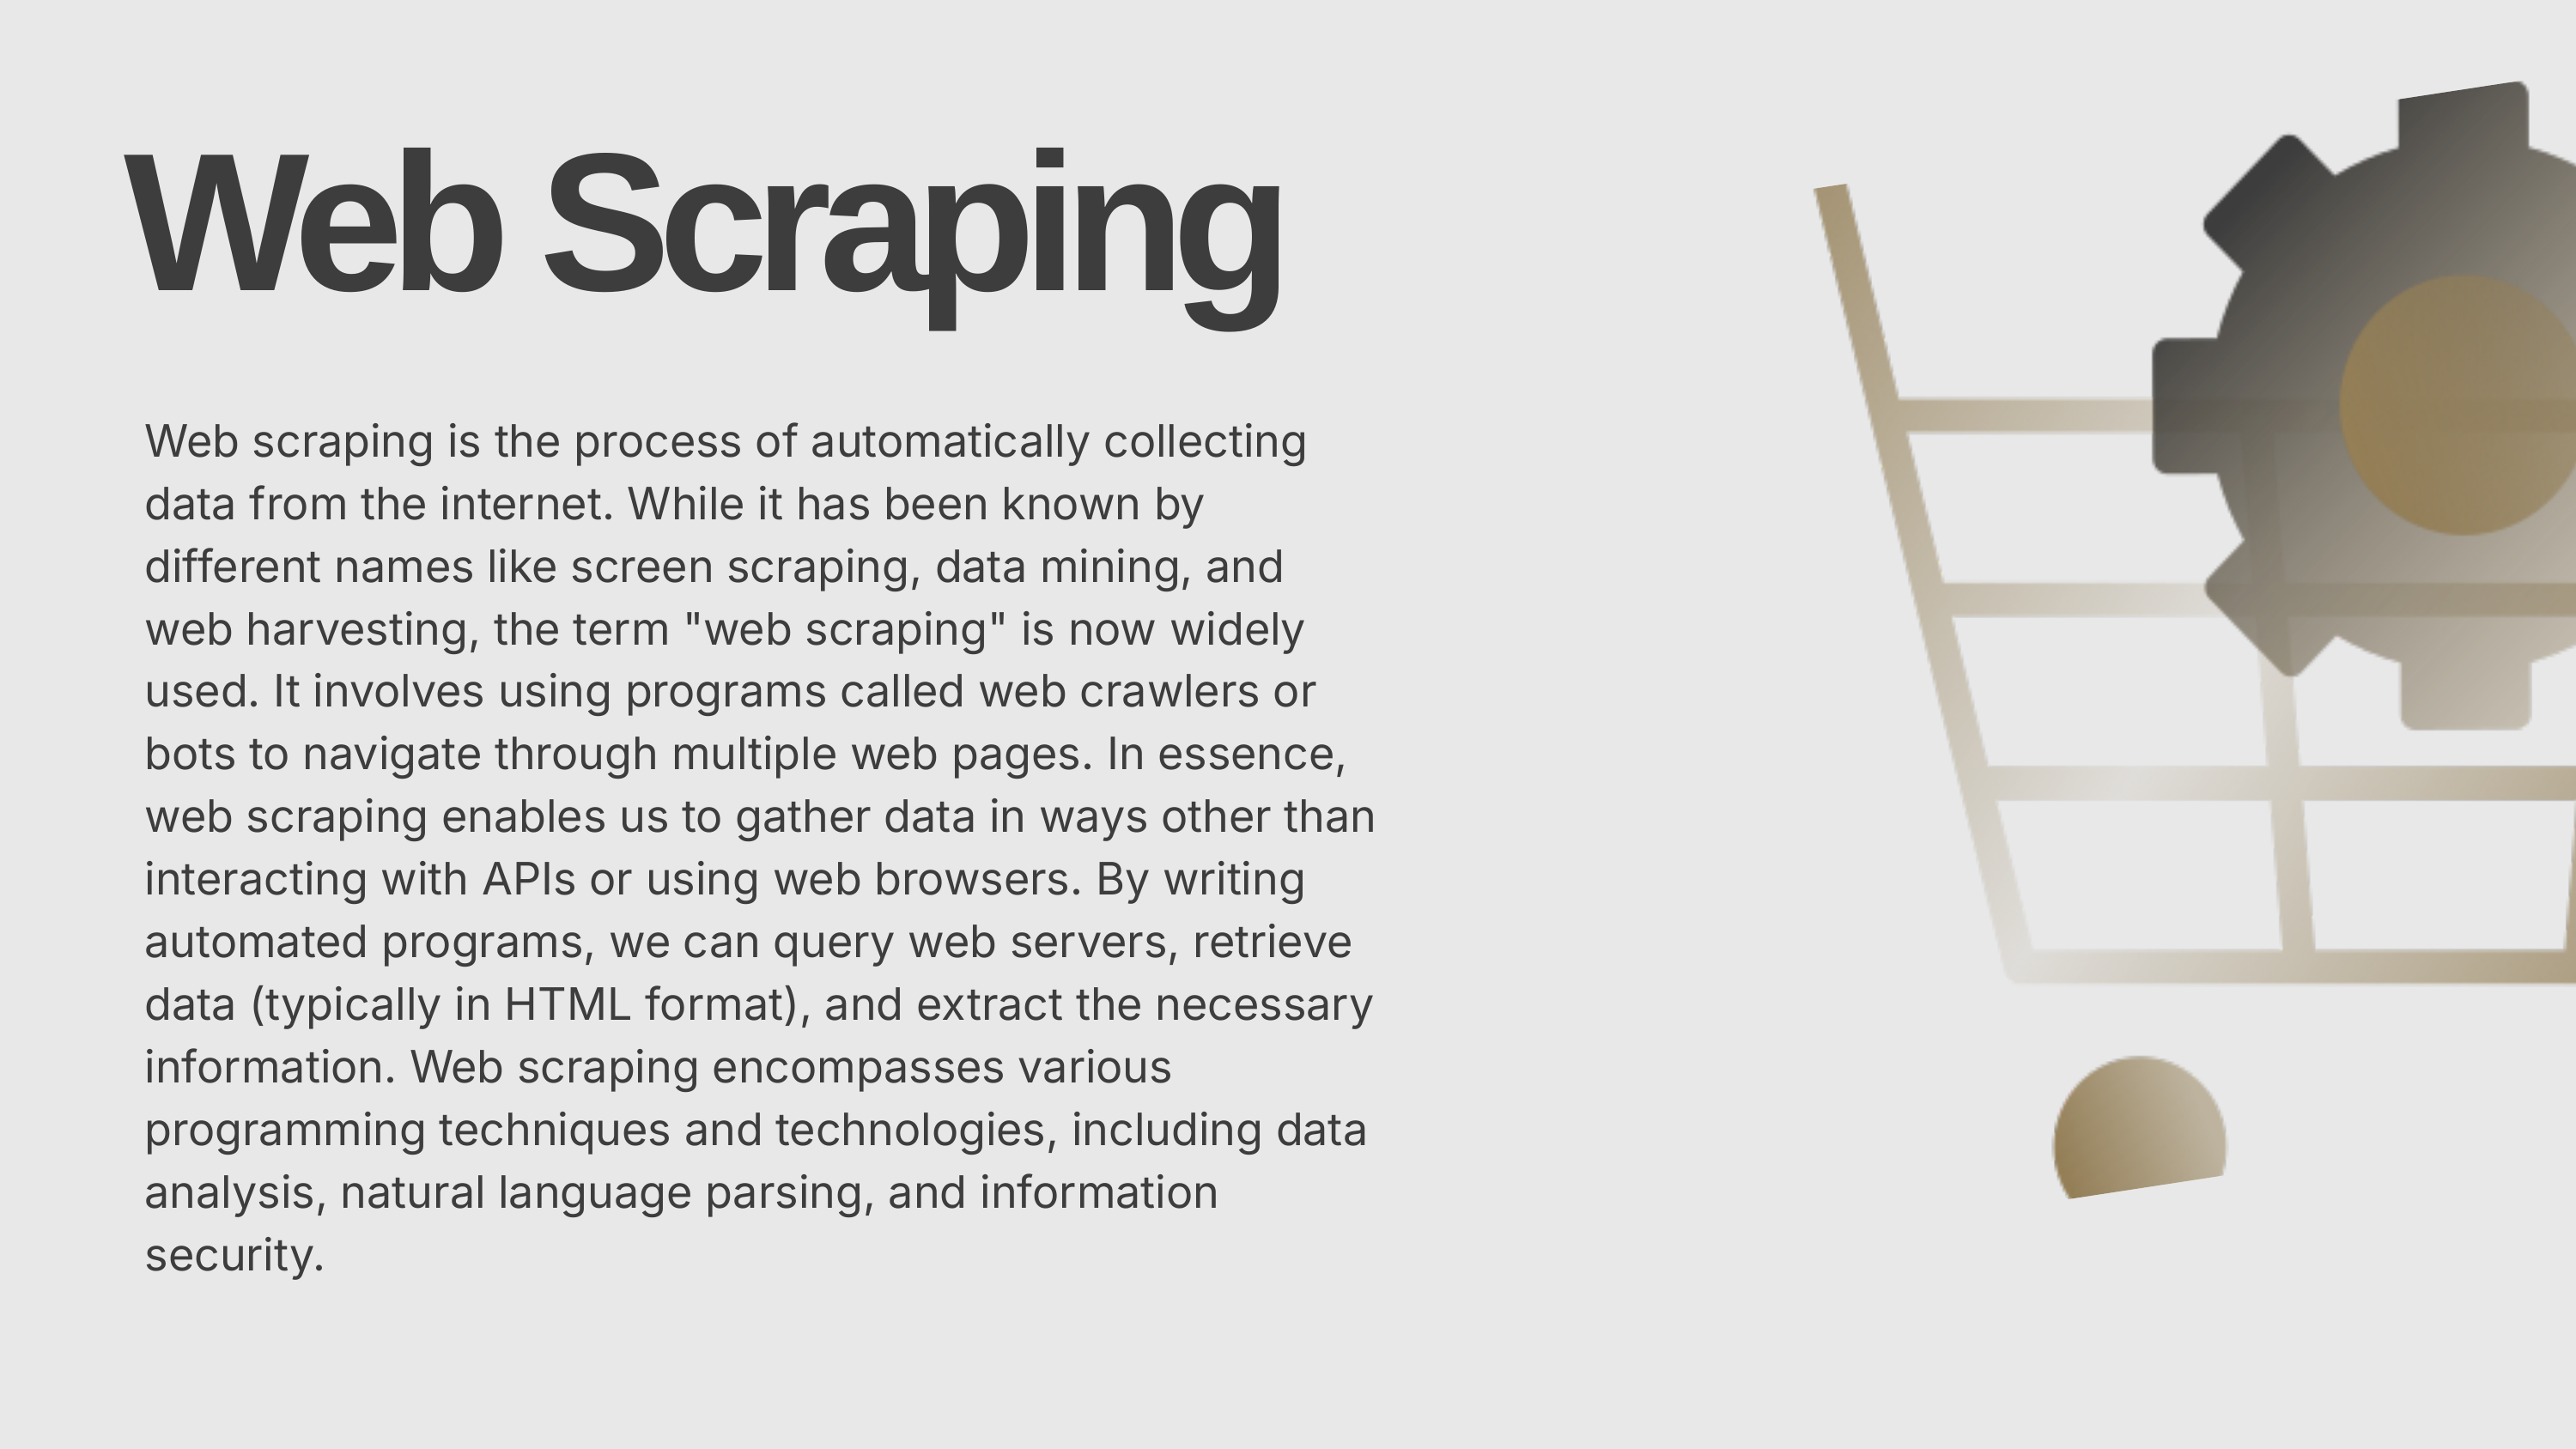

Web Scraping
Web scraping is the process of automatically collecting data from the internet. While it has been known by different names like screen scraping, data mining, and web harvesting, the term "web scraping" is now widely used. It involves using programs called web crawlers or bots to navigate through multiple web pages. In essence, web scraping enables us to gather data in ways other than interacting with APIs or using web browsers. By writing automated programs, we can query web servers, retrieve data (typically in HTML format), and extract the necessary information. Web scraping encompasses various programming techniques and technologies, including data analysis, natural language parsing, and information security.